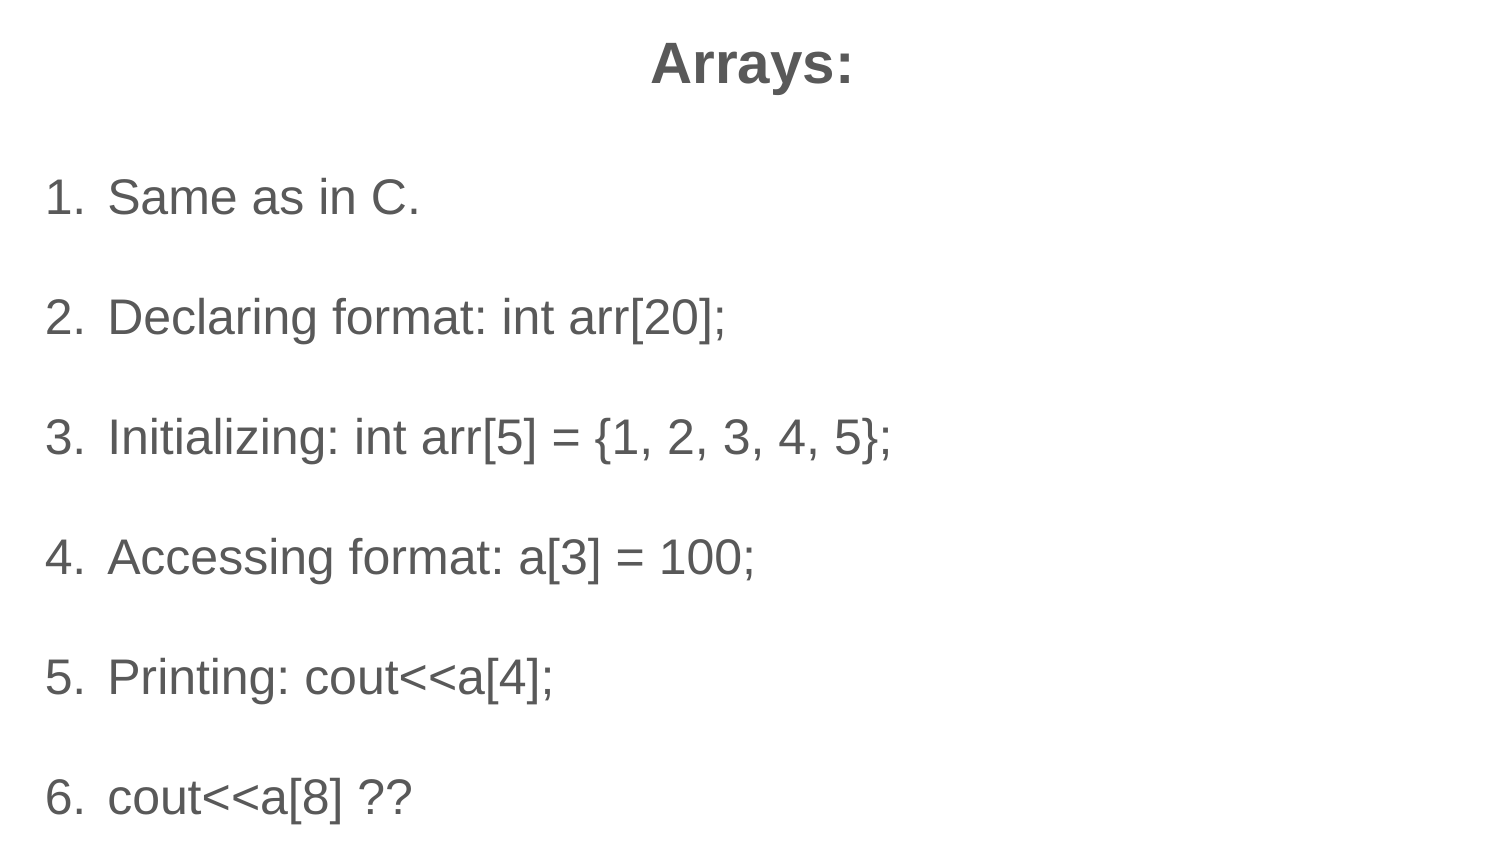

Arrays:

Same as in C.
Declaring format: int arr[20];
Initializing: int arr[5] = {1, 2, 3, 4, 5};
Accessing format: a[3] = 100;
Printing: cout<<a[4];
cout<<a[8] ??